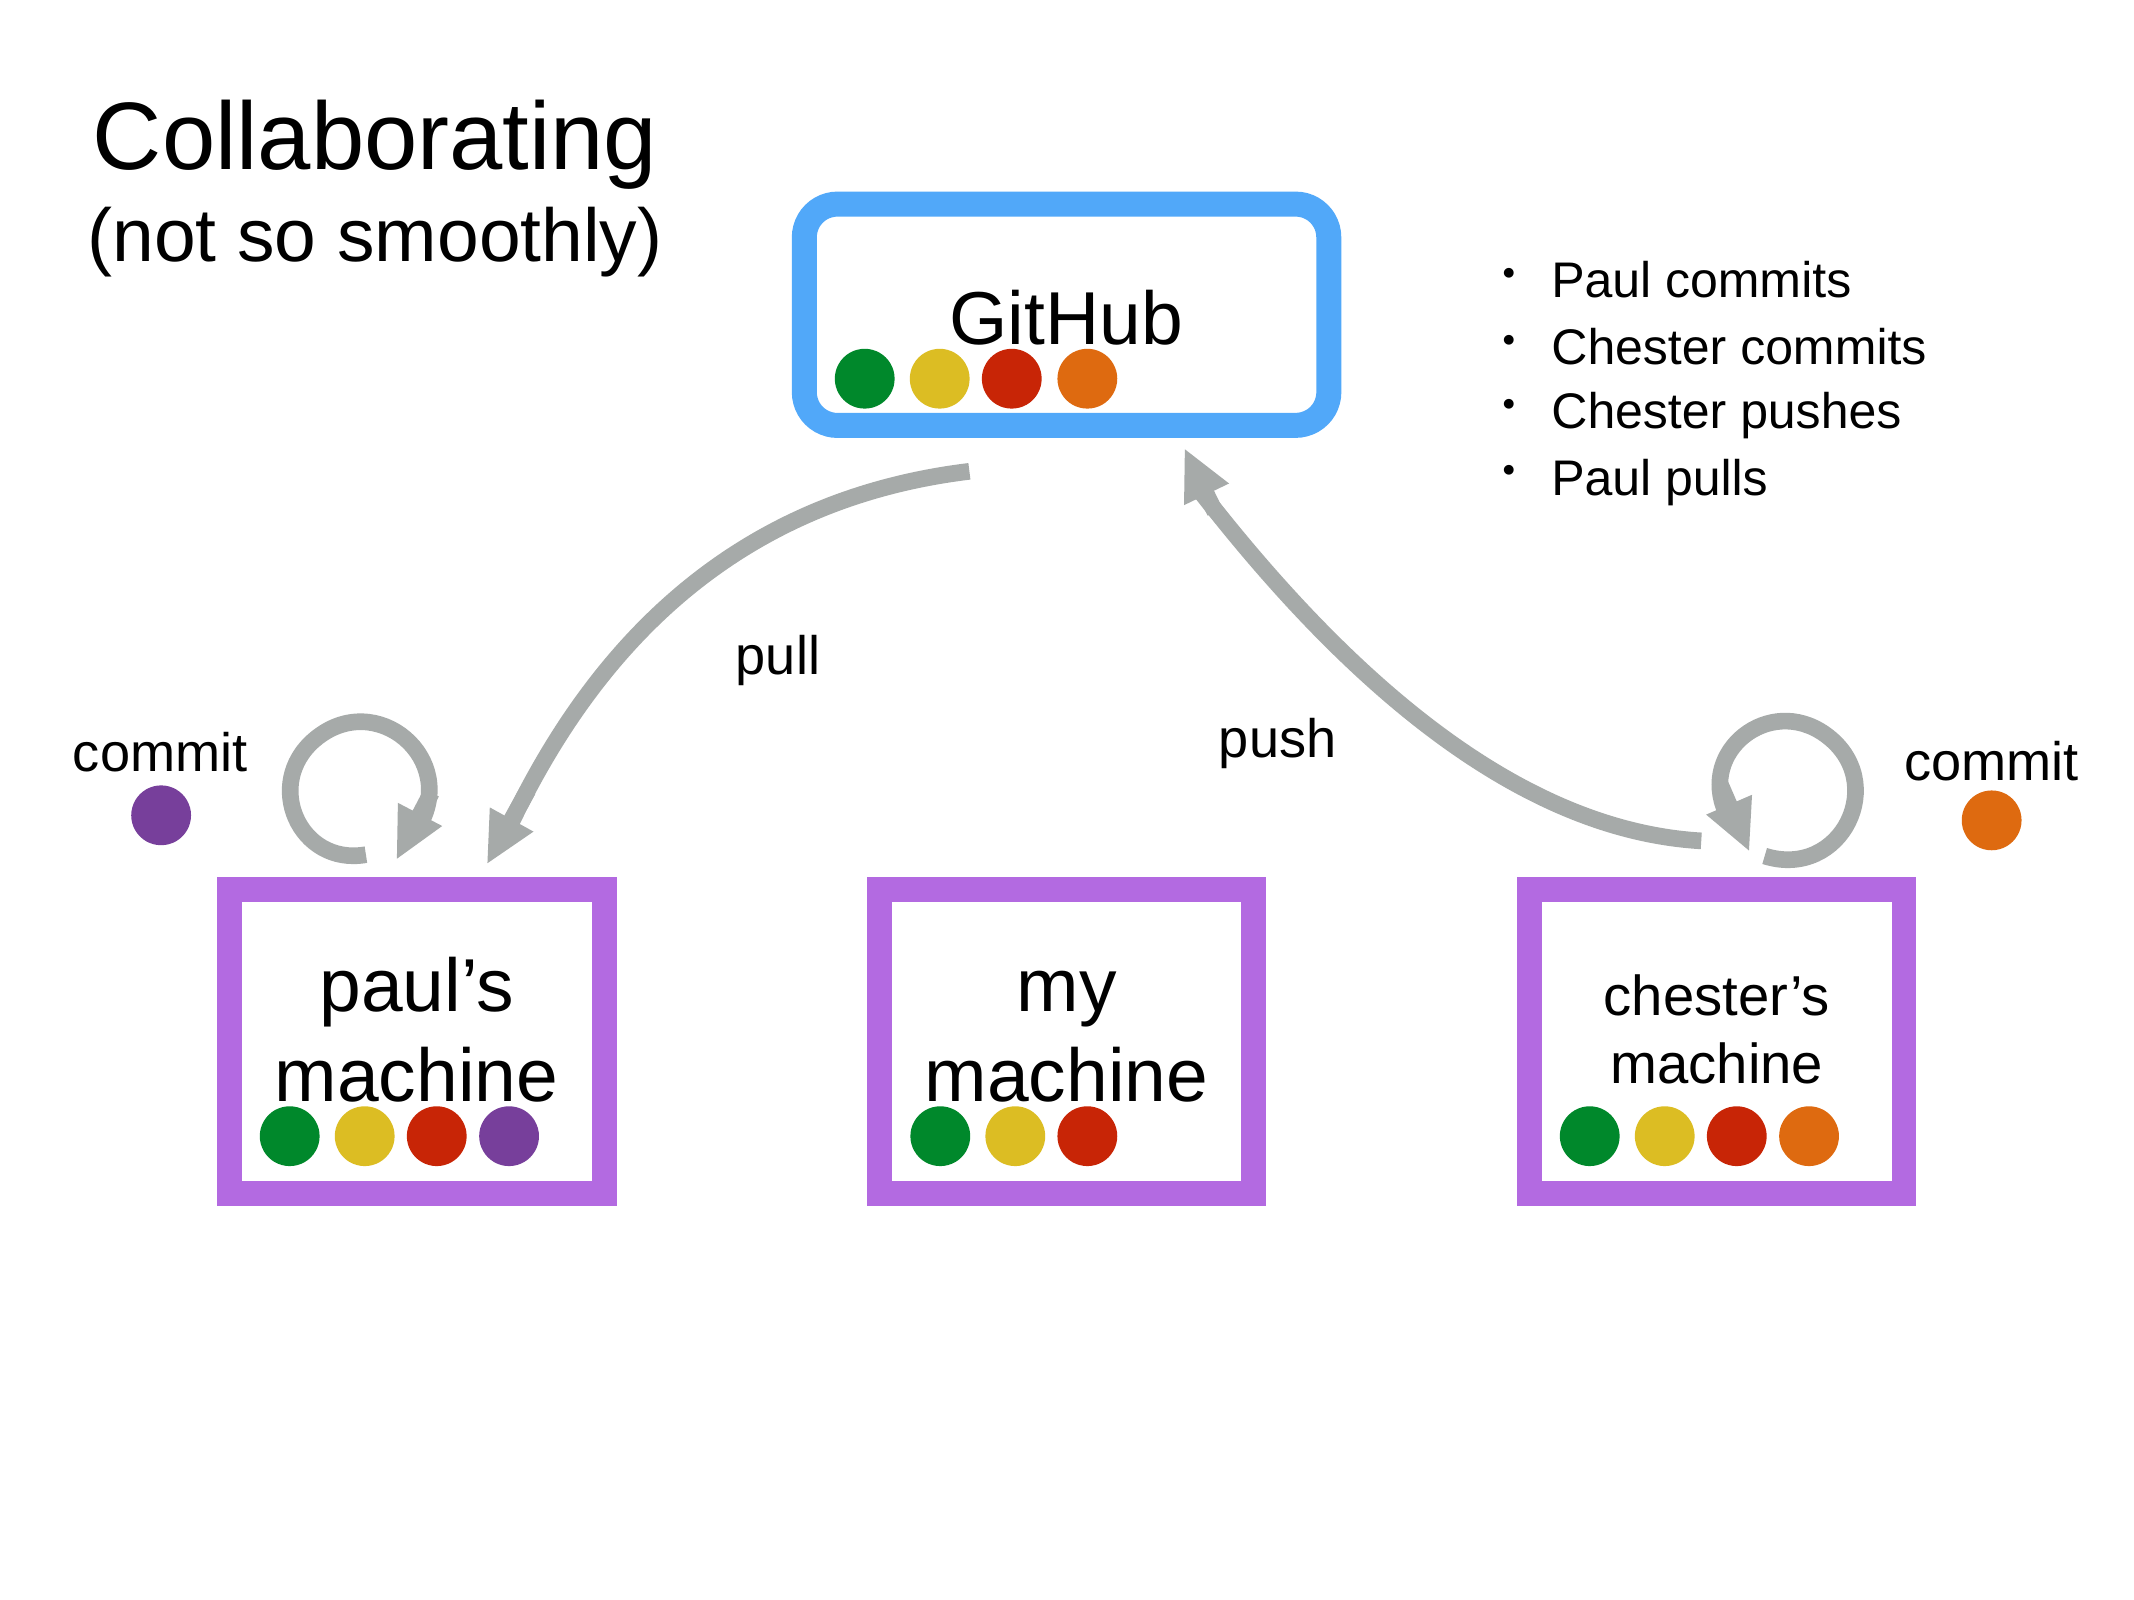

Collaborating
(not so smoothly)

Paul commits
GitHub
Chester commits

Chester pushes
Paul pulls

push

pull

commit

commit

paul’s
machine

chester’s
machine

my
machine